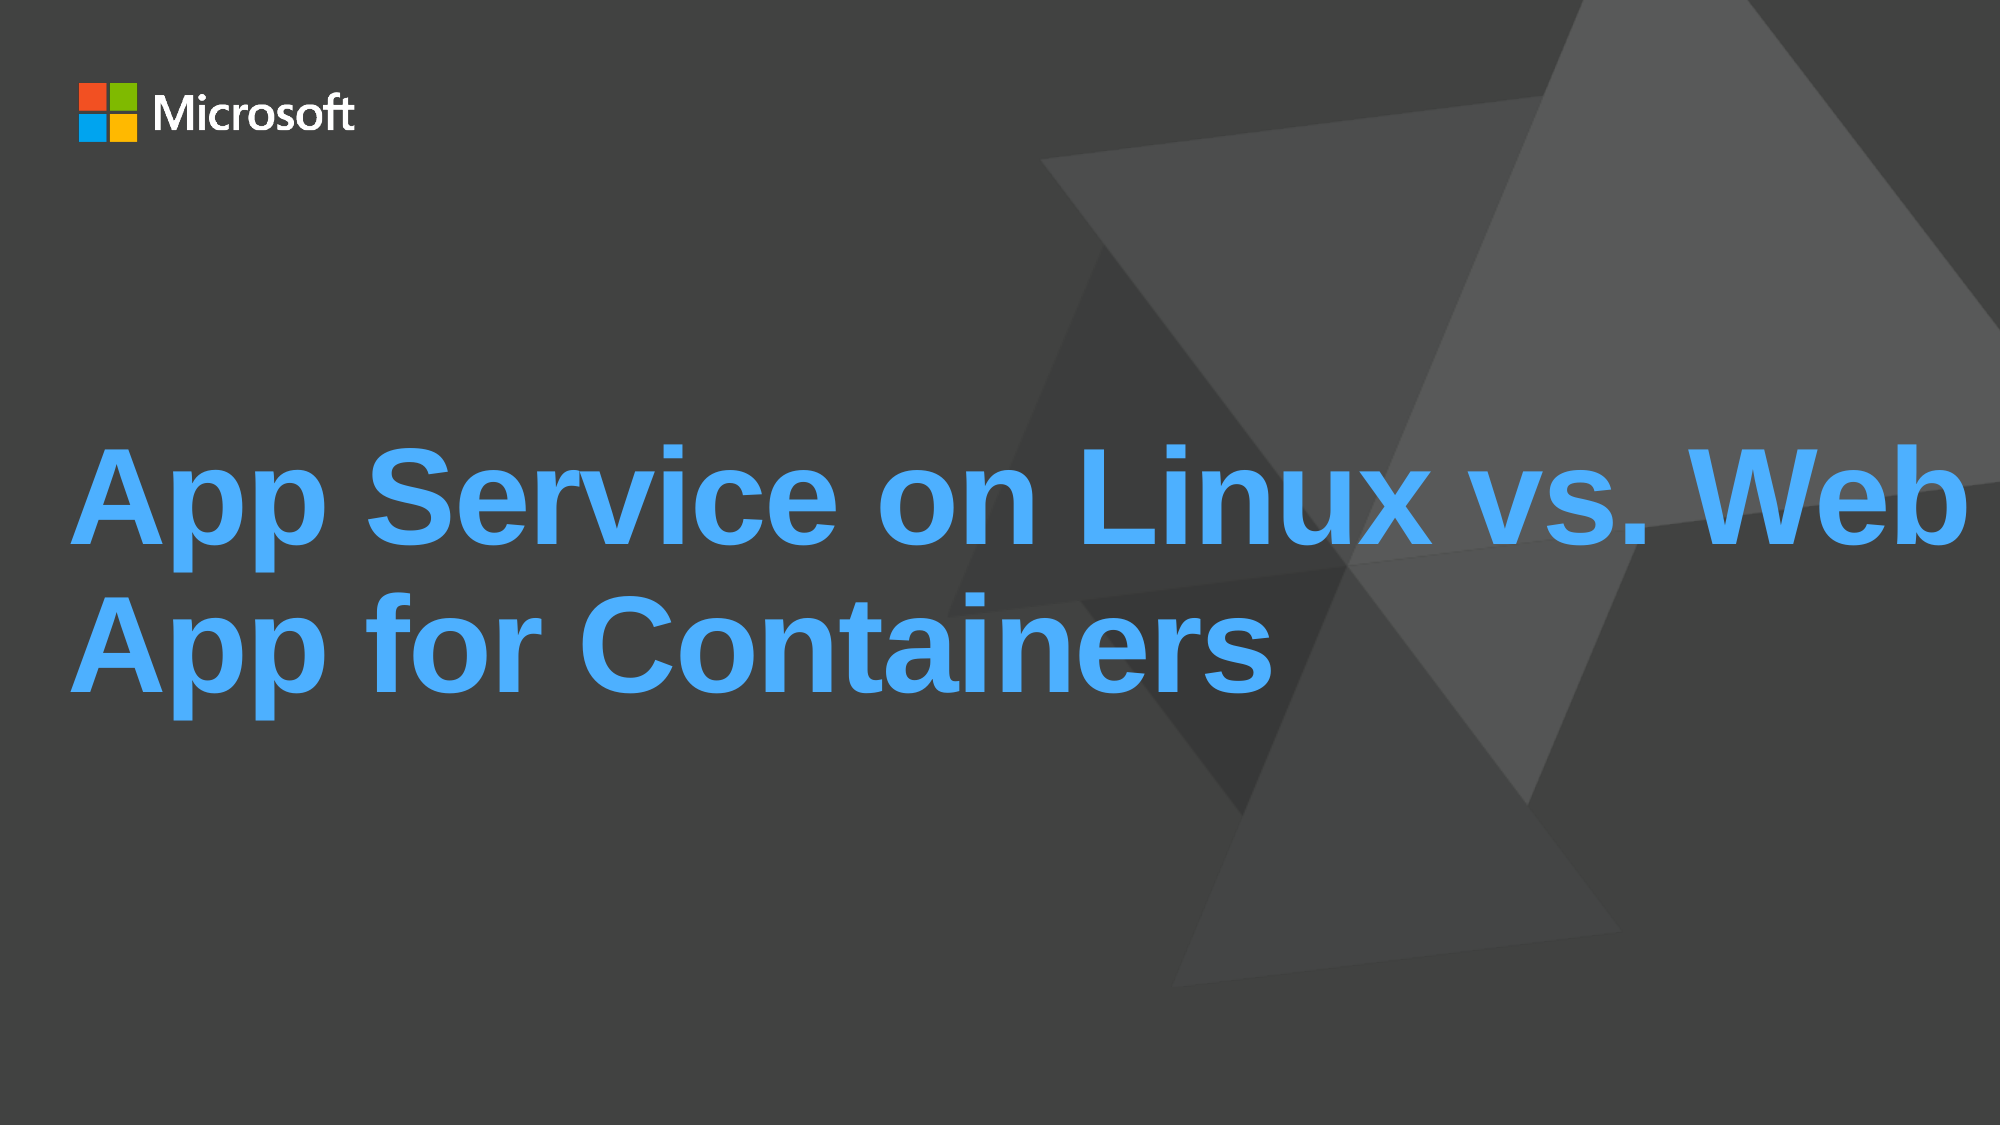

# App Service on Linux vs. Web App for Containers